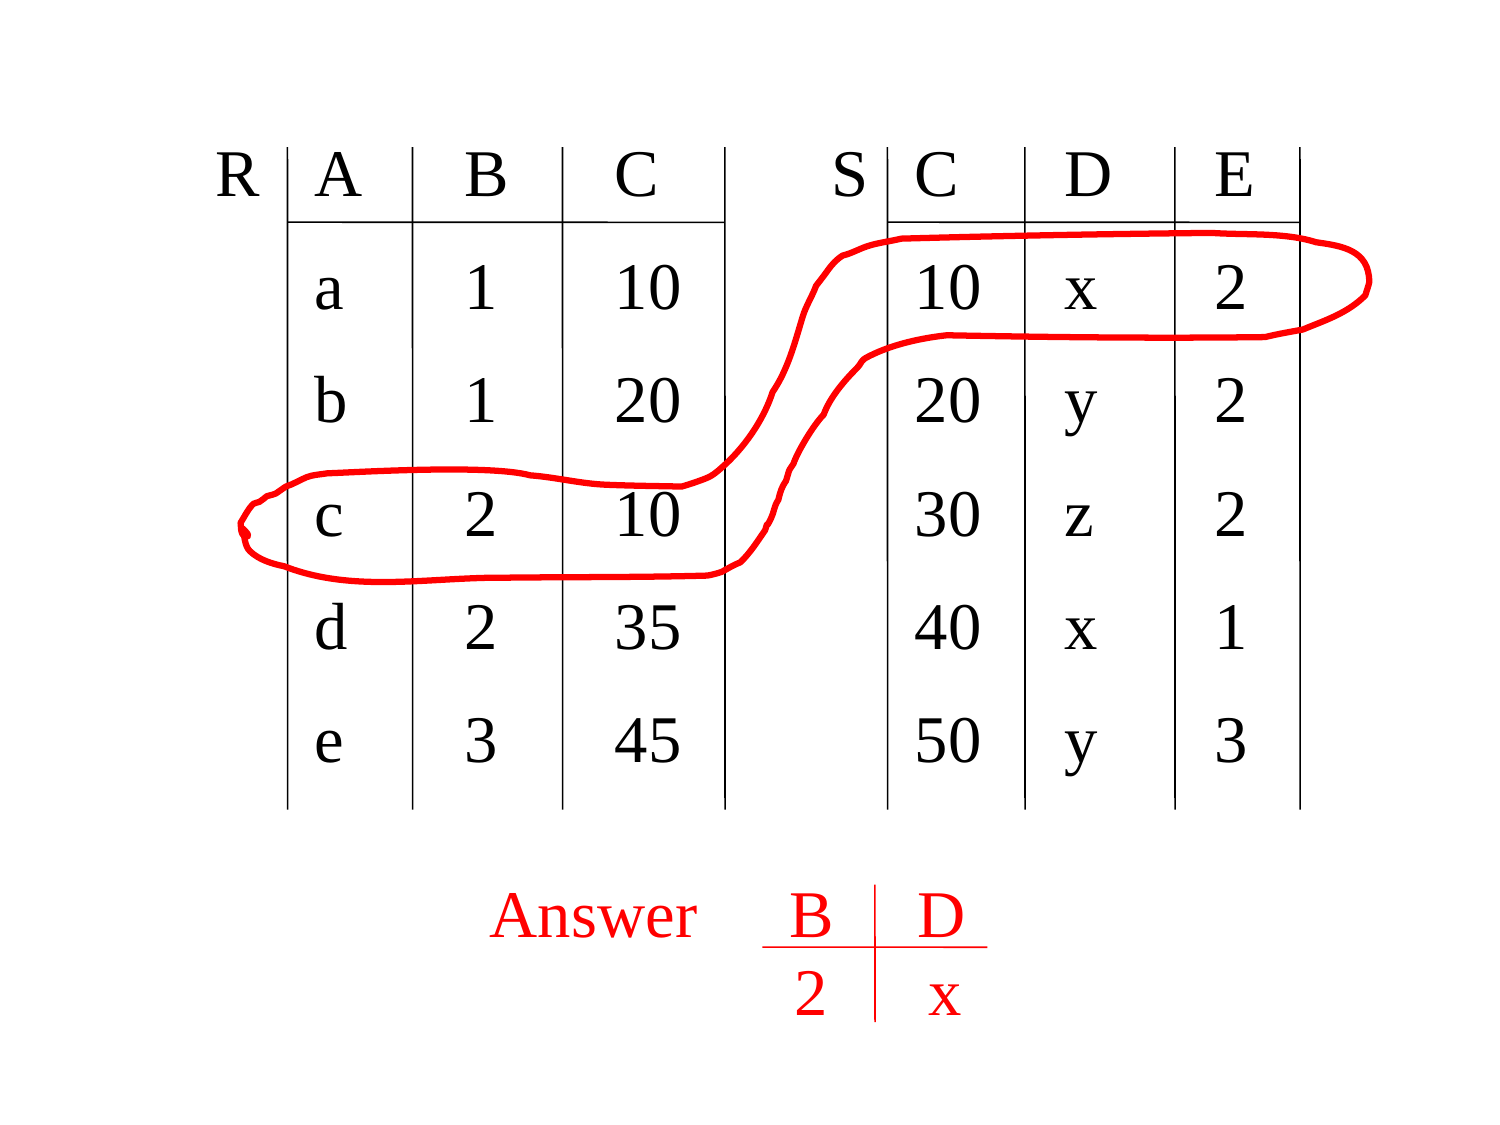

R	A	B	C	    S 	C	D	E
	a	1	10		10	x	2
	b	1	20		20	y	2
	c	2	10		30	z	2
	d	2	35		40	x	1
	e	3	45		50	y	3

Answer	B     D
		2      x